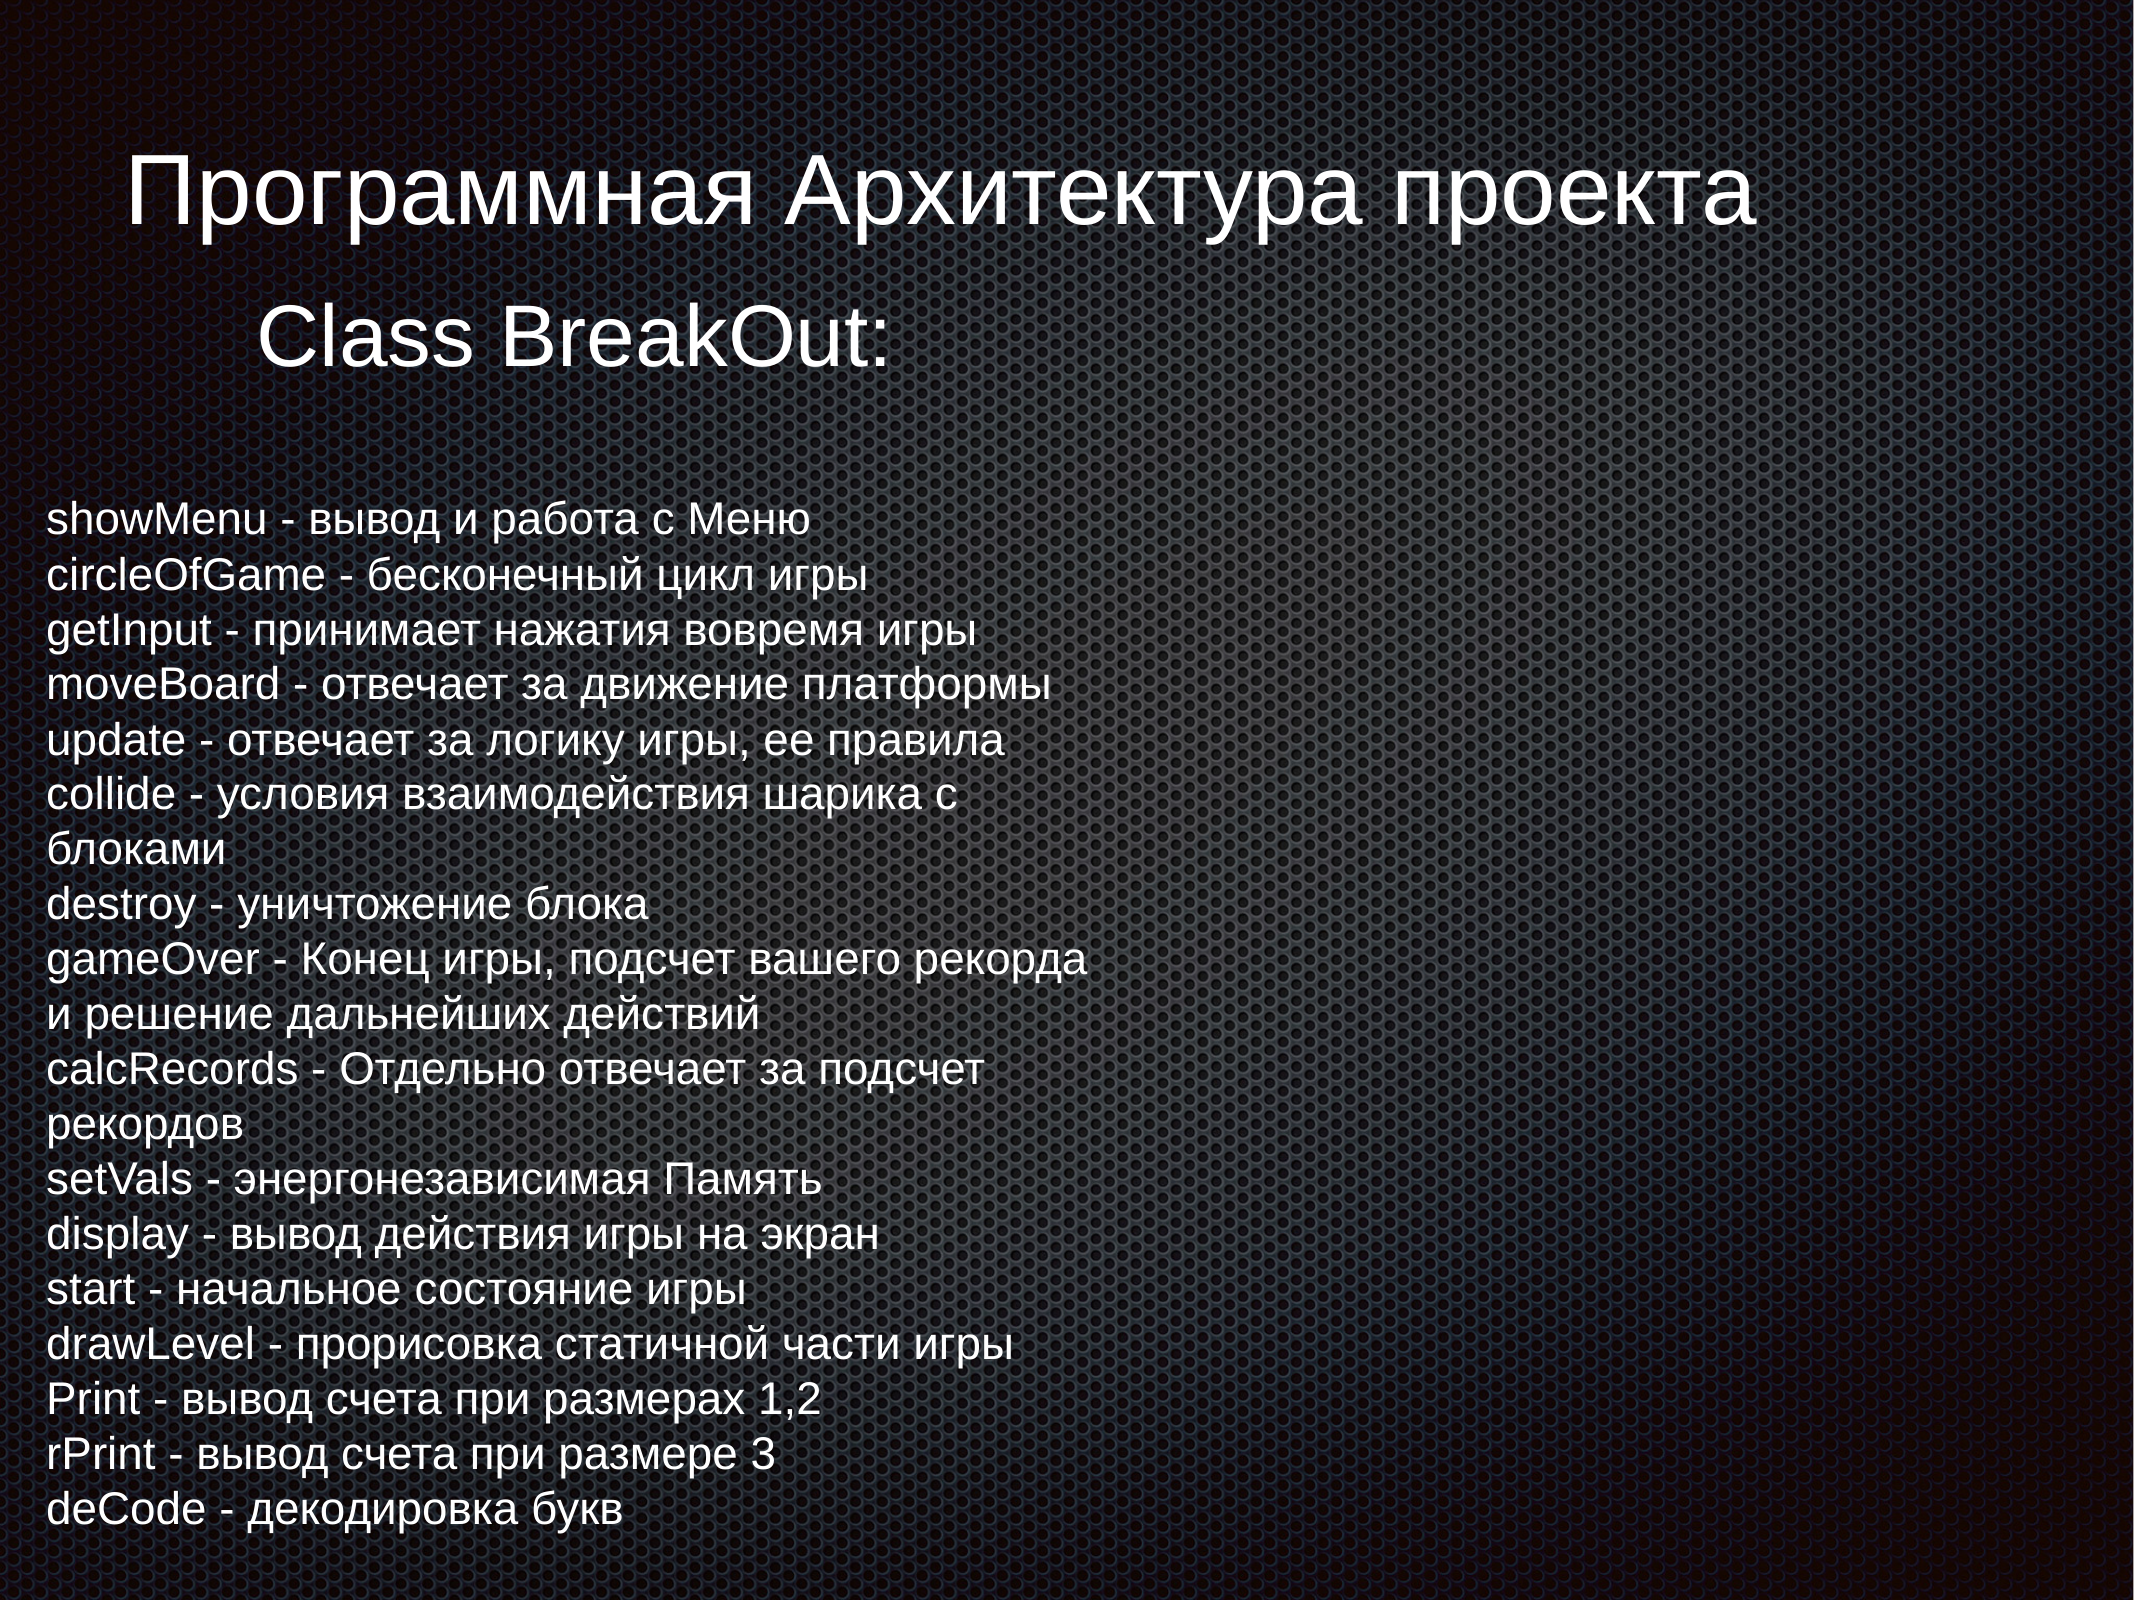

# Программная Архитектура проекта
Class BreakOut:

showMenu - вывод и работа с Меню
circleOfGame - бесконечный цикл игры
getInput - принимает нажатия вовремя игры
moveBoard - отвечает за движение платформы
update - отвечает за логику игры, ее правила
collide - условия взаимодействия шарика с блоками
destroy - уничтожение блока
gameOver - Конец игры, подсчет вашего рекорда
и решение дальнейших действий
calcRecords - Отдельно отвечает за подсчет рекордов
setVals - энергонезависимая Память
display - вывод действия игры на экран
start - начальное состояние игры
drawLevel - прорисовка статичной части игры
Print - вывод счета при размерах 1,2
rPrint - вывод счета при размере 3
deCode - декодировка букв